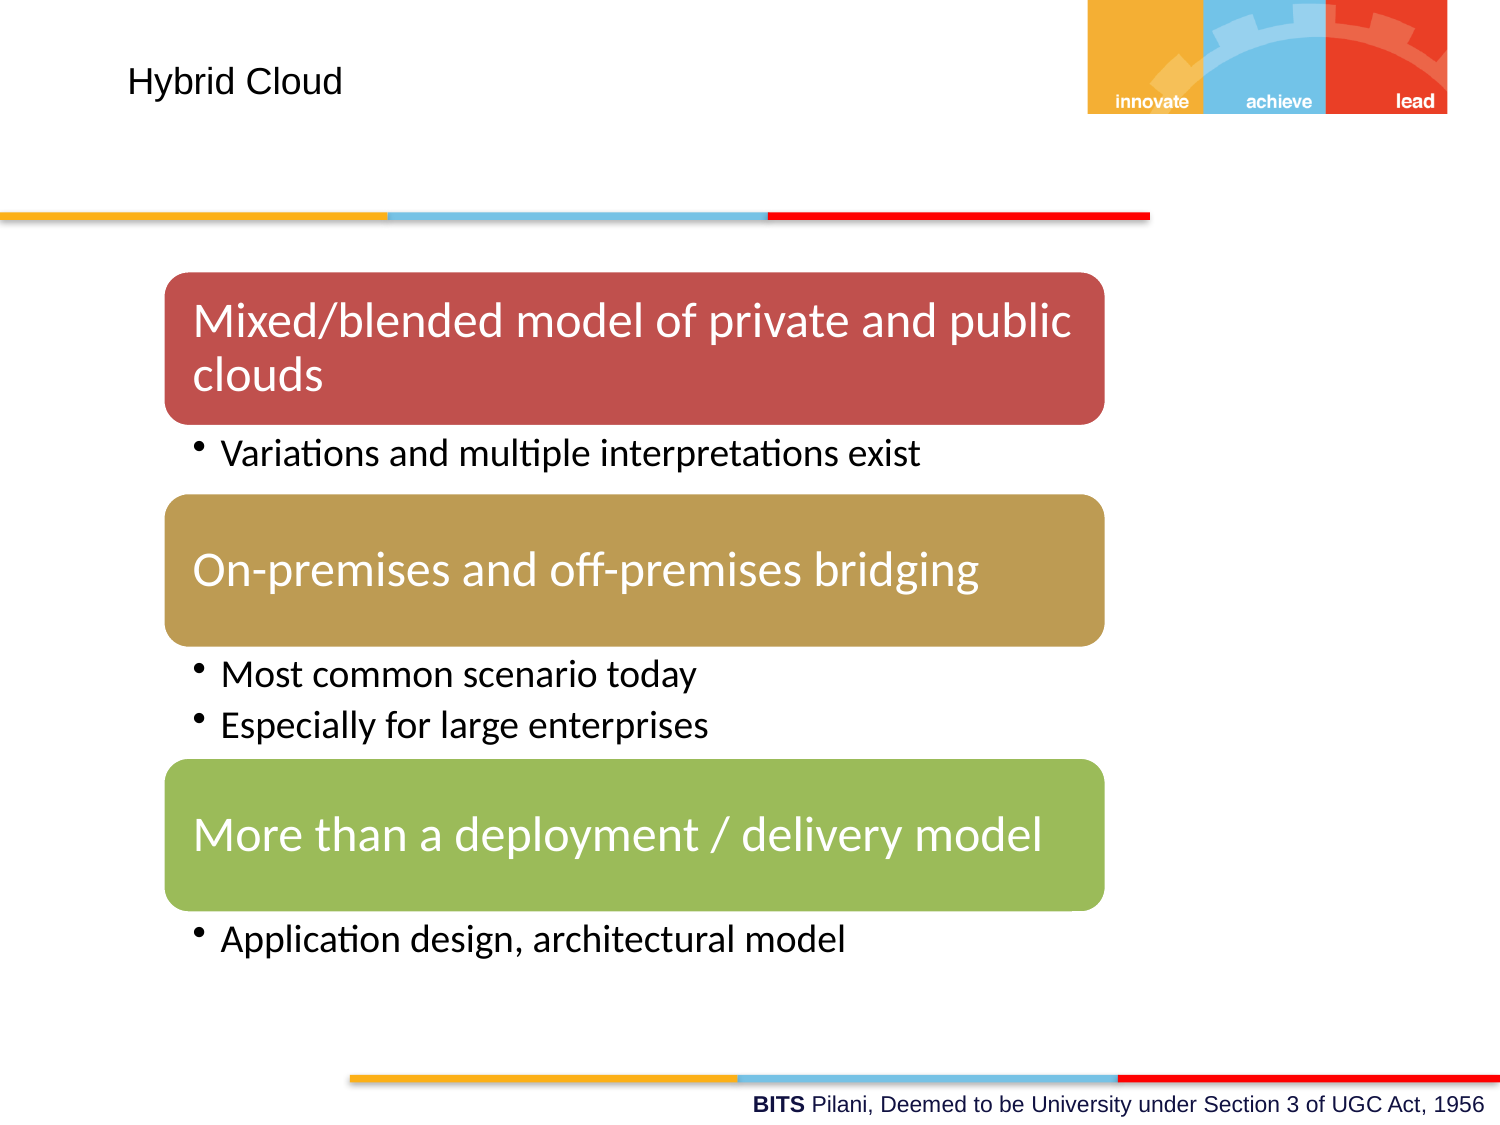

Hybrid Cloud
Mixed/blended model of private and public clouds
Variations and multiple interpretations exist
On-premises and off-premises bridging
Most common scenario today
Especially for large enterprises
More than a deployment / delivery model
Application design, architectural model